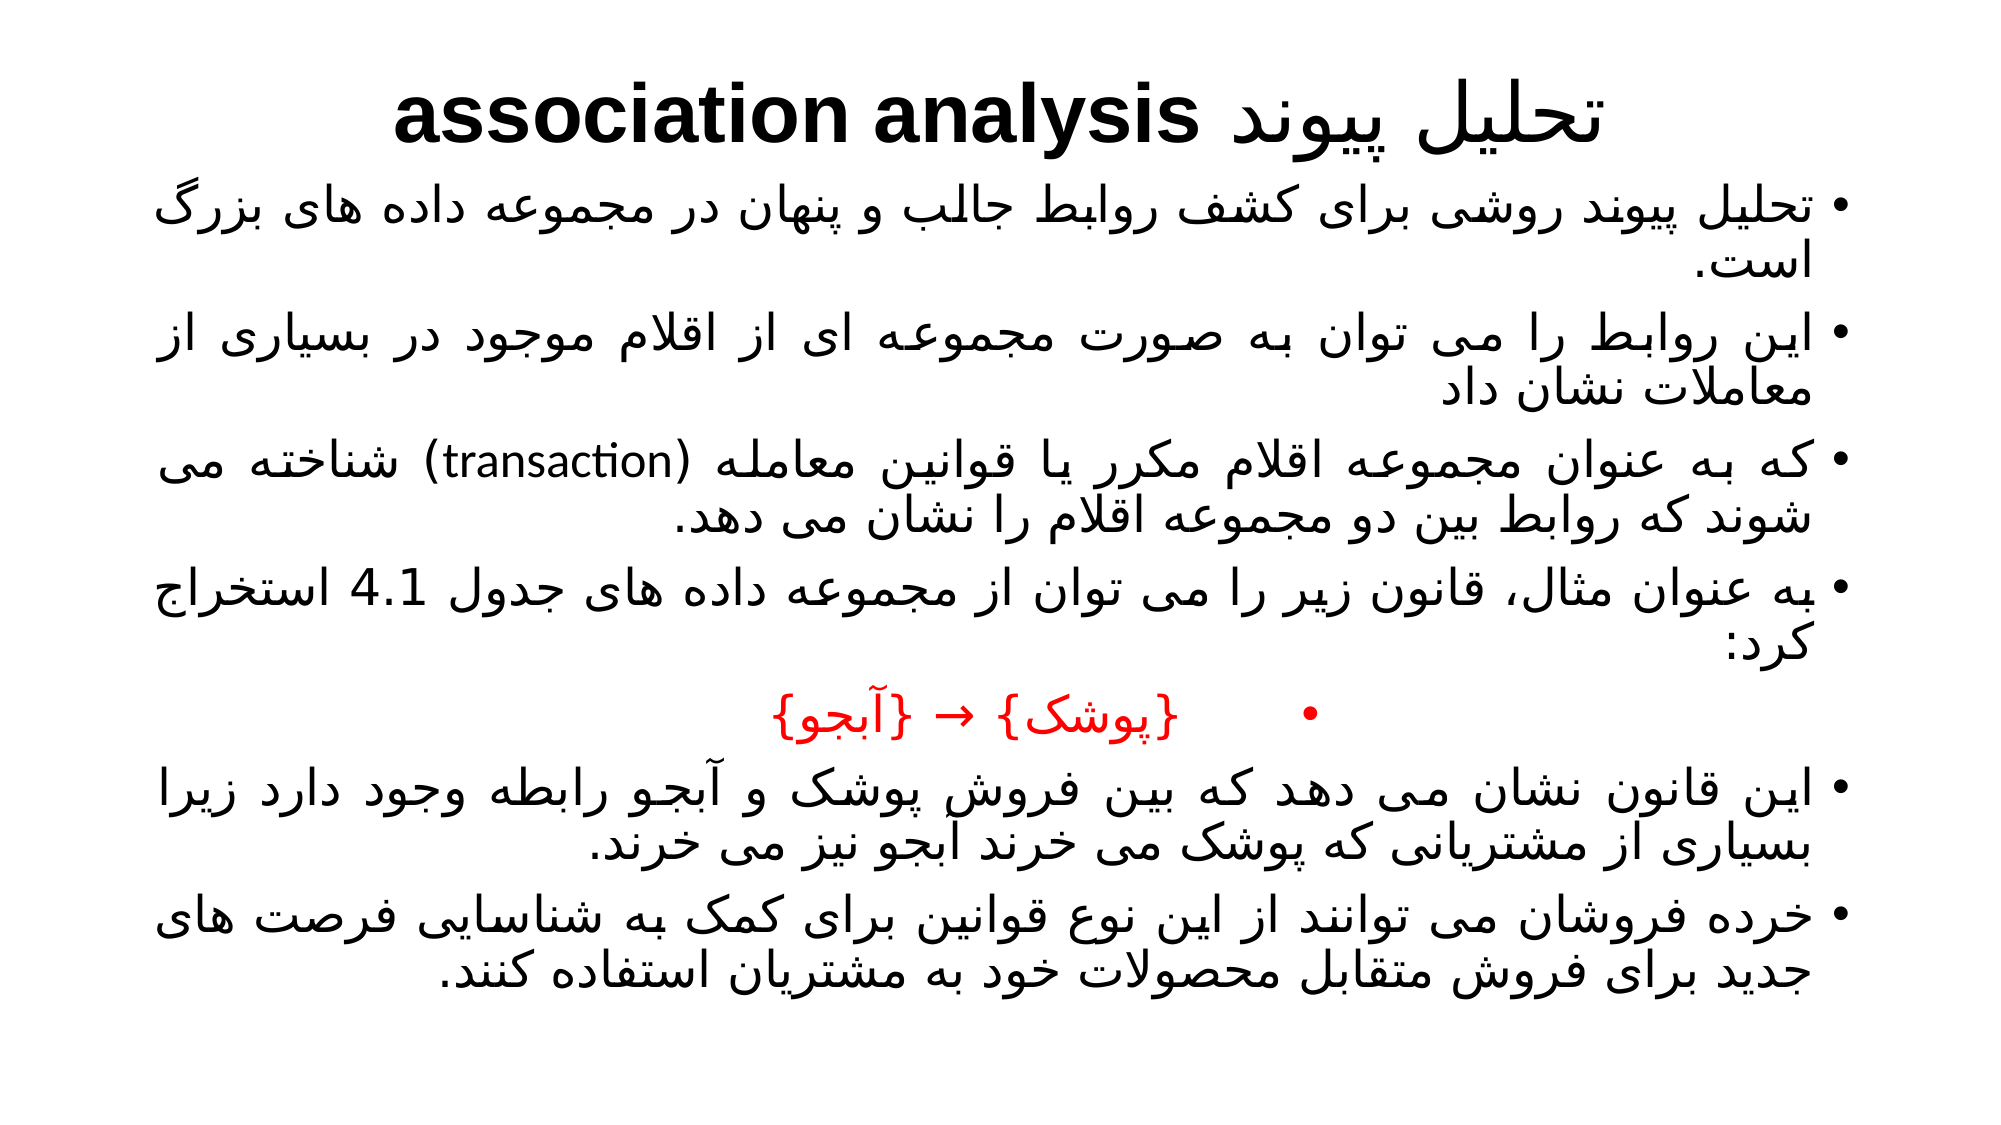

# تحلیل پیوند association analysis
تحلیل پیوند روشی برای کشف روابط جالب و پنهان در مجموعه داده های بزرگ است.
این روابط را می توان به صورت مجموعه ای از اقلام موجود در بسیاری از معاملات نشان داد
که به عنوان مجموعه اقلام مکرر یا قوانین معامله (transaction) شناخته می شوند که روابط بین دو مجموعه اقلام را نشان می دهد.
به عنوان مثال، قانون زیر را می توان از مجموعه داده های جدول 4.1 استخراج کرد:
 {پوشک} → {آبجو}
این قانون نشان می دهد که بین فروش پوشک و آبجو رابطه وجود دارد زیرا بسیاری از مشتریانی که پوشک می خرند آبجو نیز می خرند.
خرده فروشان می توانند از این نوع قوانین برای کمک به شناسایی فرصت های جدید برای فروش متقابل محصولات خود به مشتریان استفاده کنند.